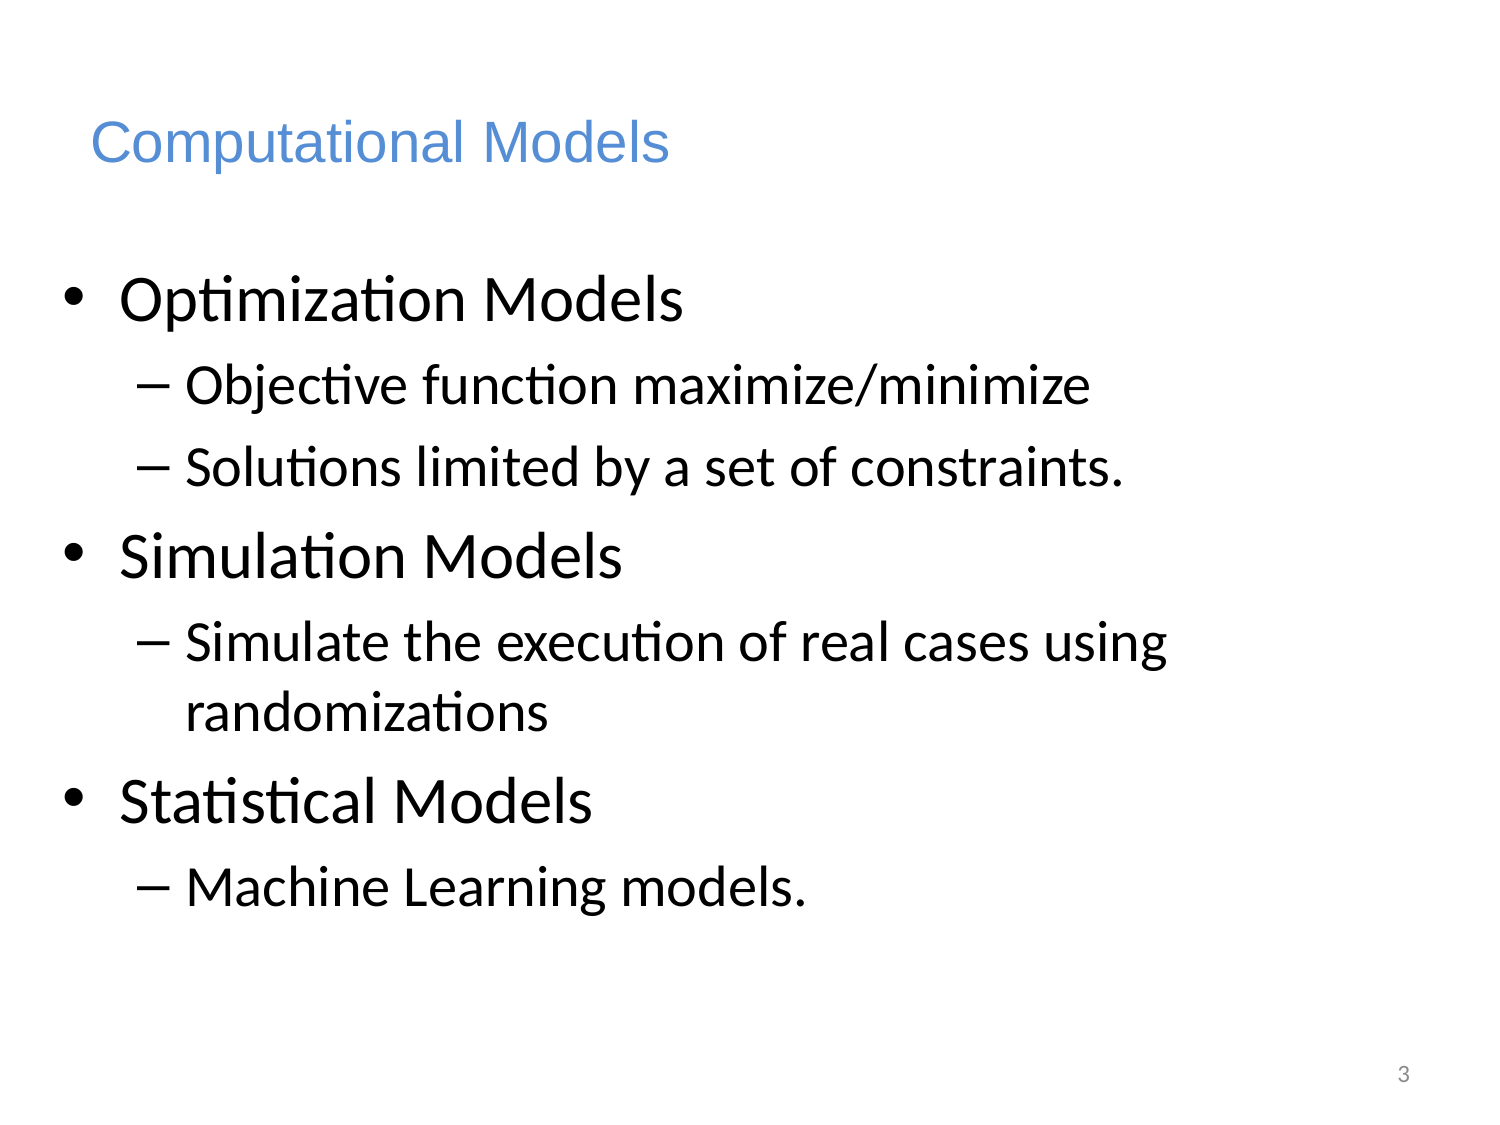

# Computational Models
Optimization Models
Objective function maximize/minimize
Solutions limited by a set of constraints.
Simulation Models
Simulate the execution of real cases using randomizations
Statistical Models
Machine Learning models.

3